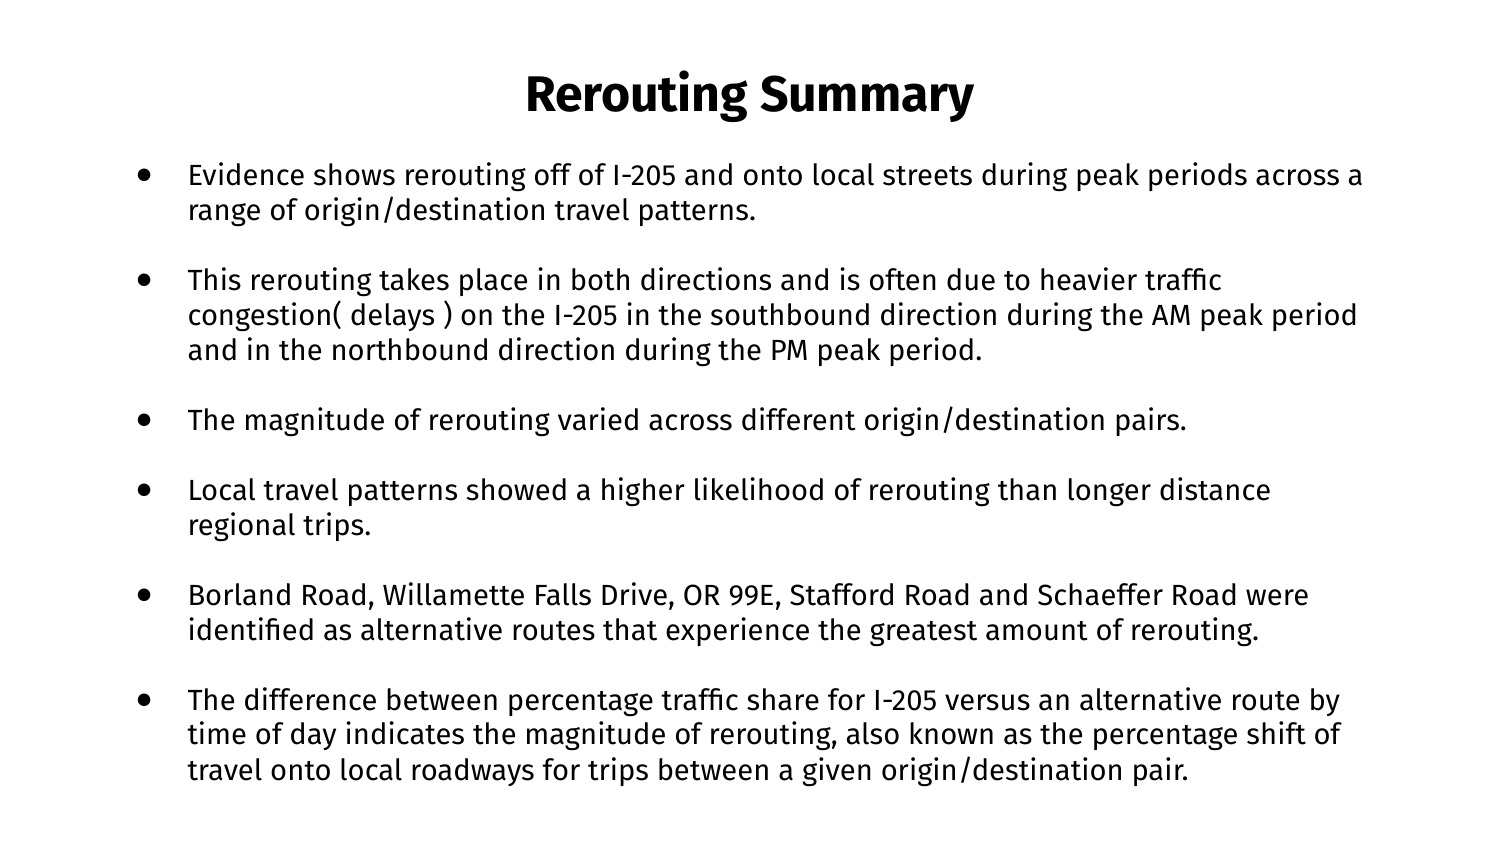

# Rerouting Summary
Evidence shows rerouting off of I-205 and onto local streets during peak periods across a range of origin/destination travel patterns.

This rerouting takes place in both directions and is often due to heavier traffic congestion( delays ) on the I-205 in the southbound direction during the AM peak period and in the northbound direction during the PM peak period.

The magnitude of rerouting varied across different origin/destination pairs.

Local travel patterns showed a higher likelihood of rerouting than longer distance regional trips.

Borland Road, Willamette Falls Drive, OR 99E, Stafford Road and Schaeffer Road were identified as alternative routes that experience the greatest amount of rerouting.

The difference between percentage traffic share for I-205 versus an alternative route by time of day indicates the magnitude of rerouting, also known as the percentage shift of travel onto local roadways for trips between a given origin/destination pair.